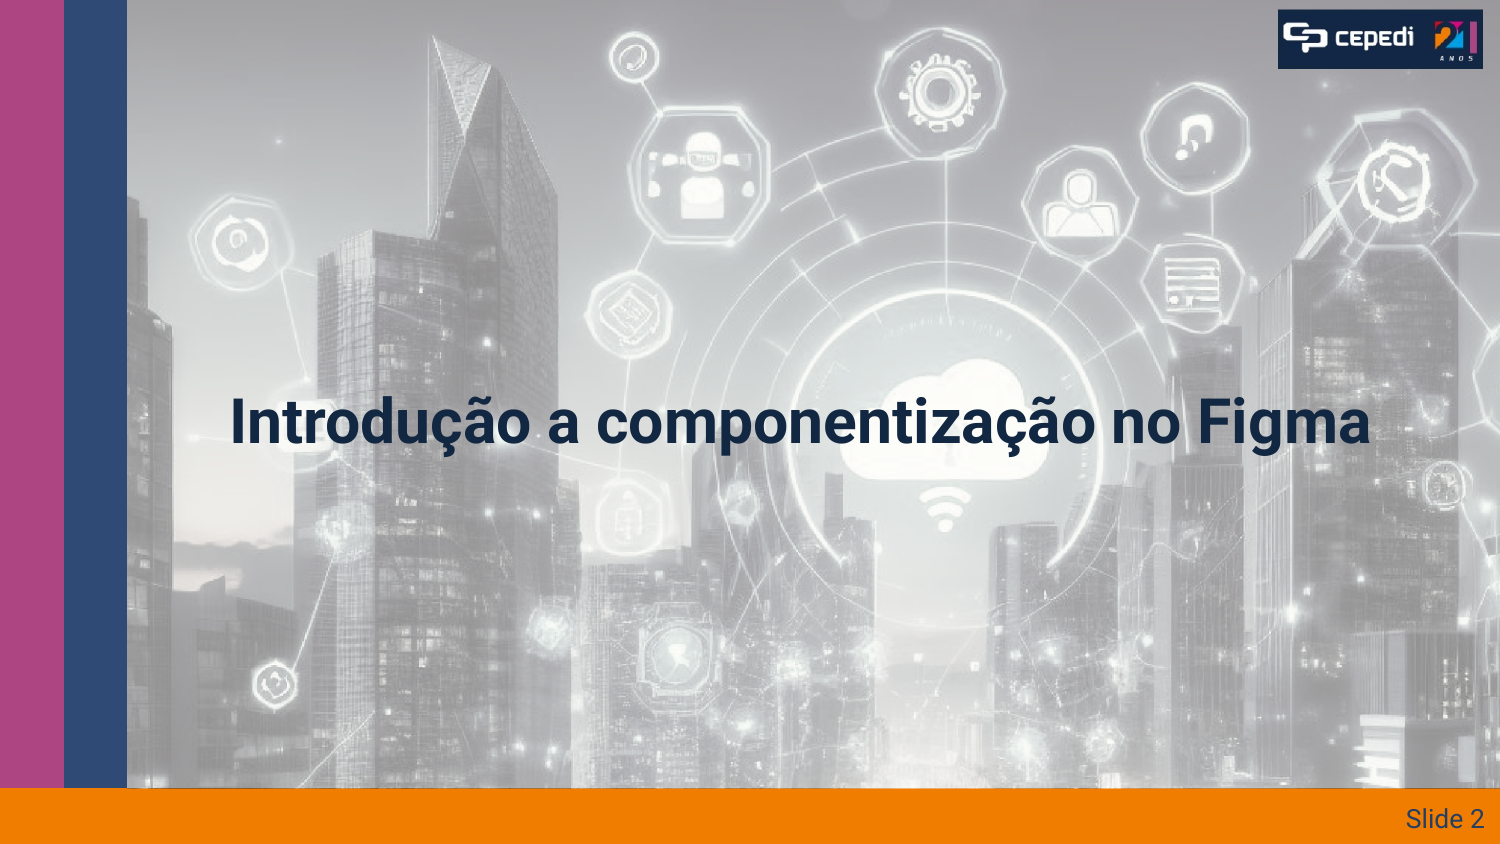

# Introdução a componentização no Figma
Slide 2